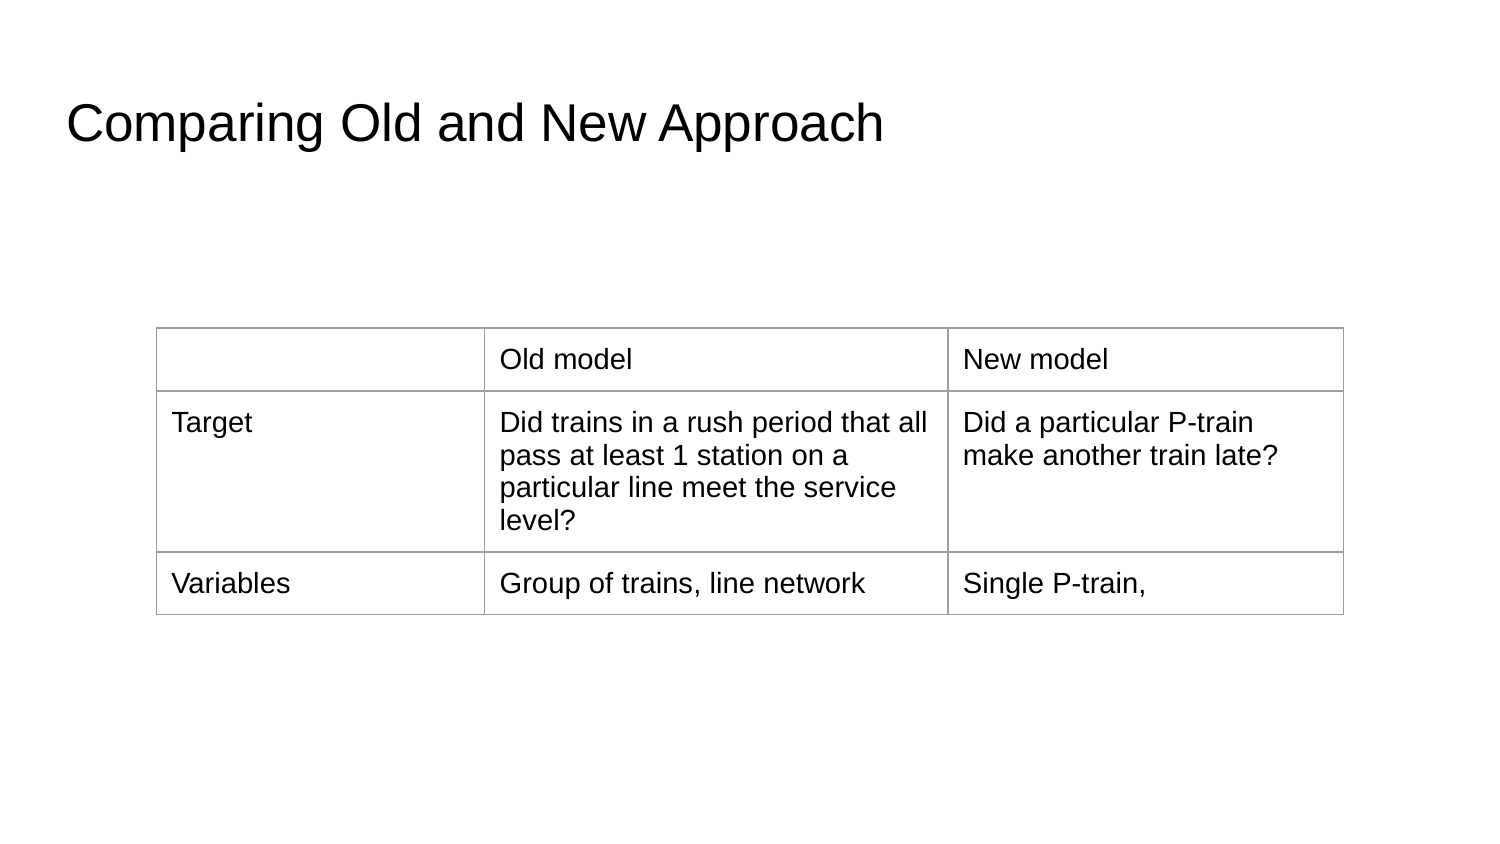

# Comparing Old and New Approach
|  | Old model | New model |
| --- | --- | --- |
| Target | Did trains in a rush period that all pass at least 1 station on a particular line meet the service level? | Did a particular P-train make another train late? |
| Variables | Group of trains, line network | Single P-train, |